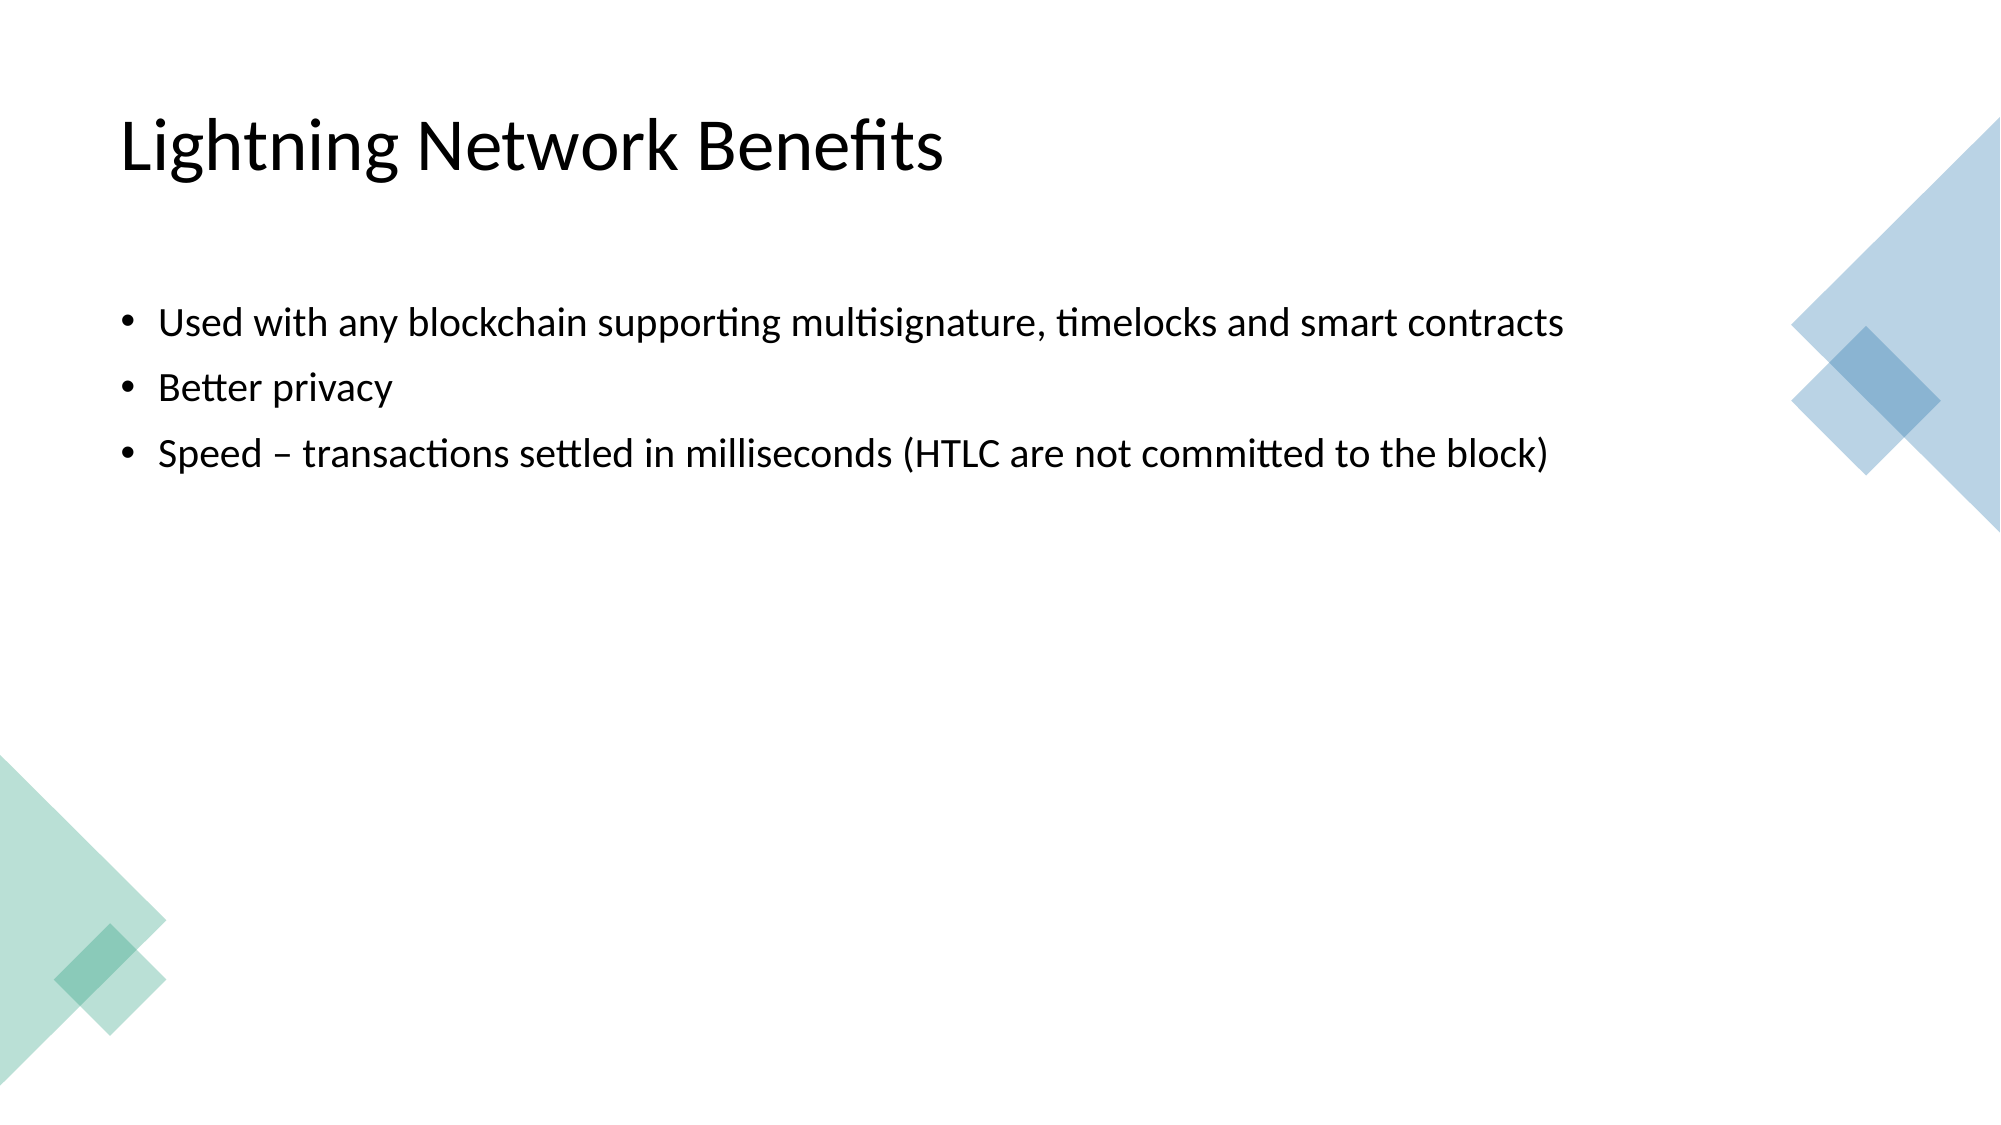

# Lightning Network Benefits

Used with any blockchain supporting multisignature, timelocks and smart contracts
Better privacy
Speed – transactions settled in milliseconds (HTLC are not committed to the block)